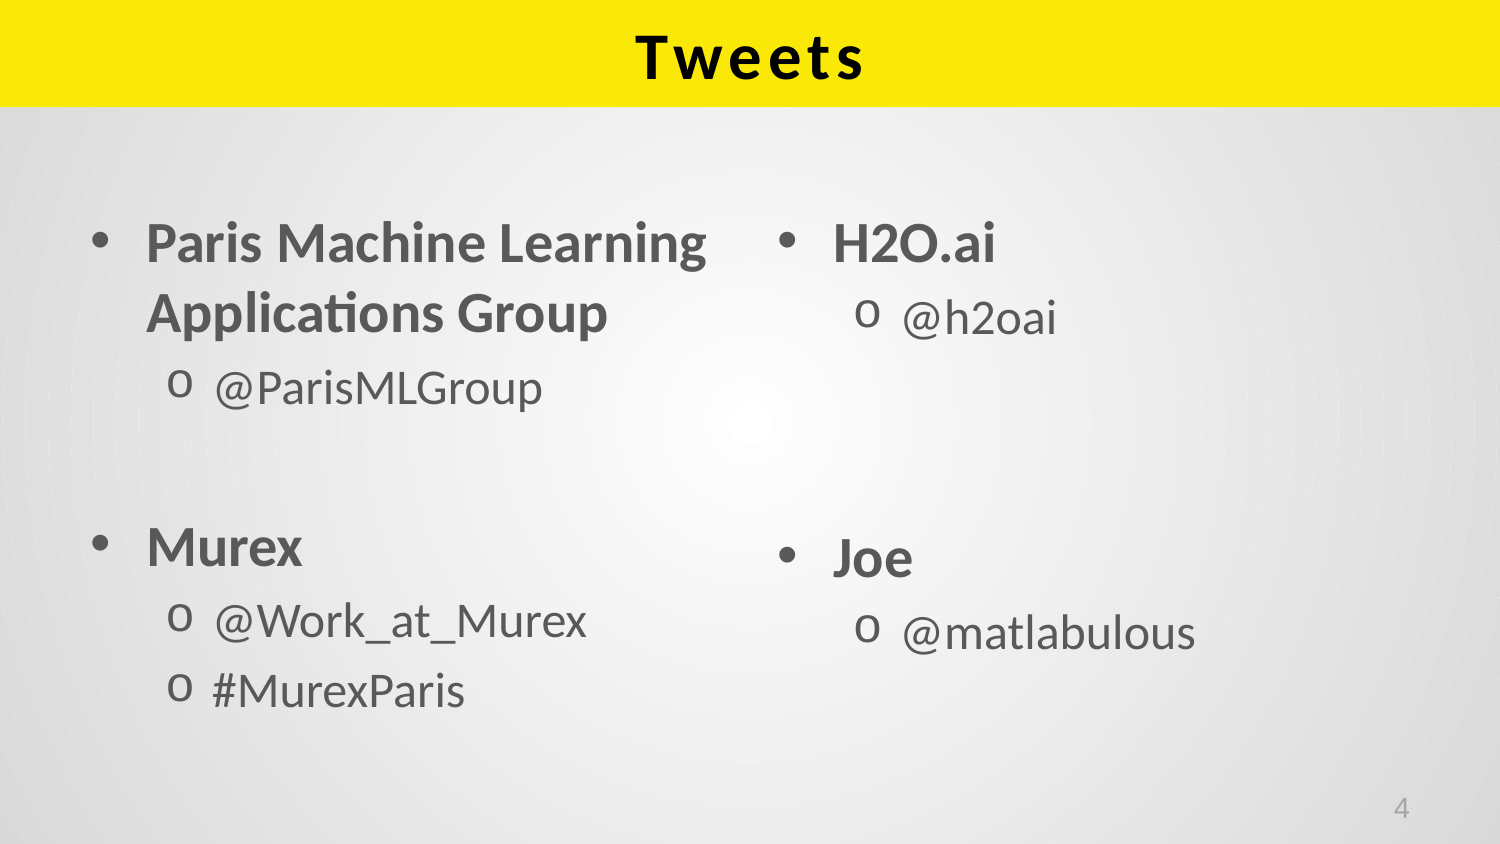

# Tweets
Paris Machine Learning Applications Group
@ParisMLGroup

Murex
@Work_at_Murex
#MurexParis
H2O.ai
@h2oai

Joe
@matlabulous
4